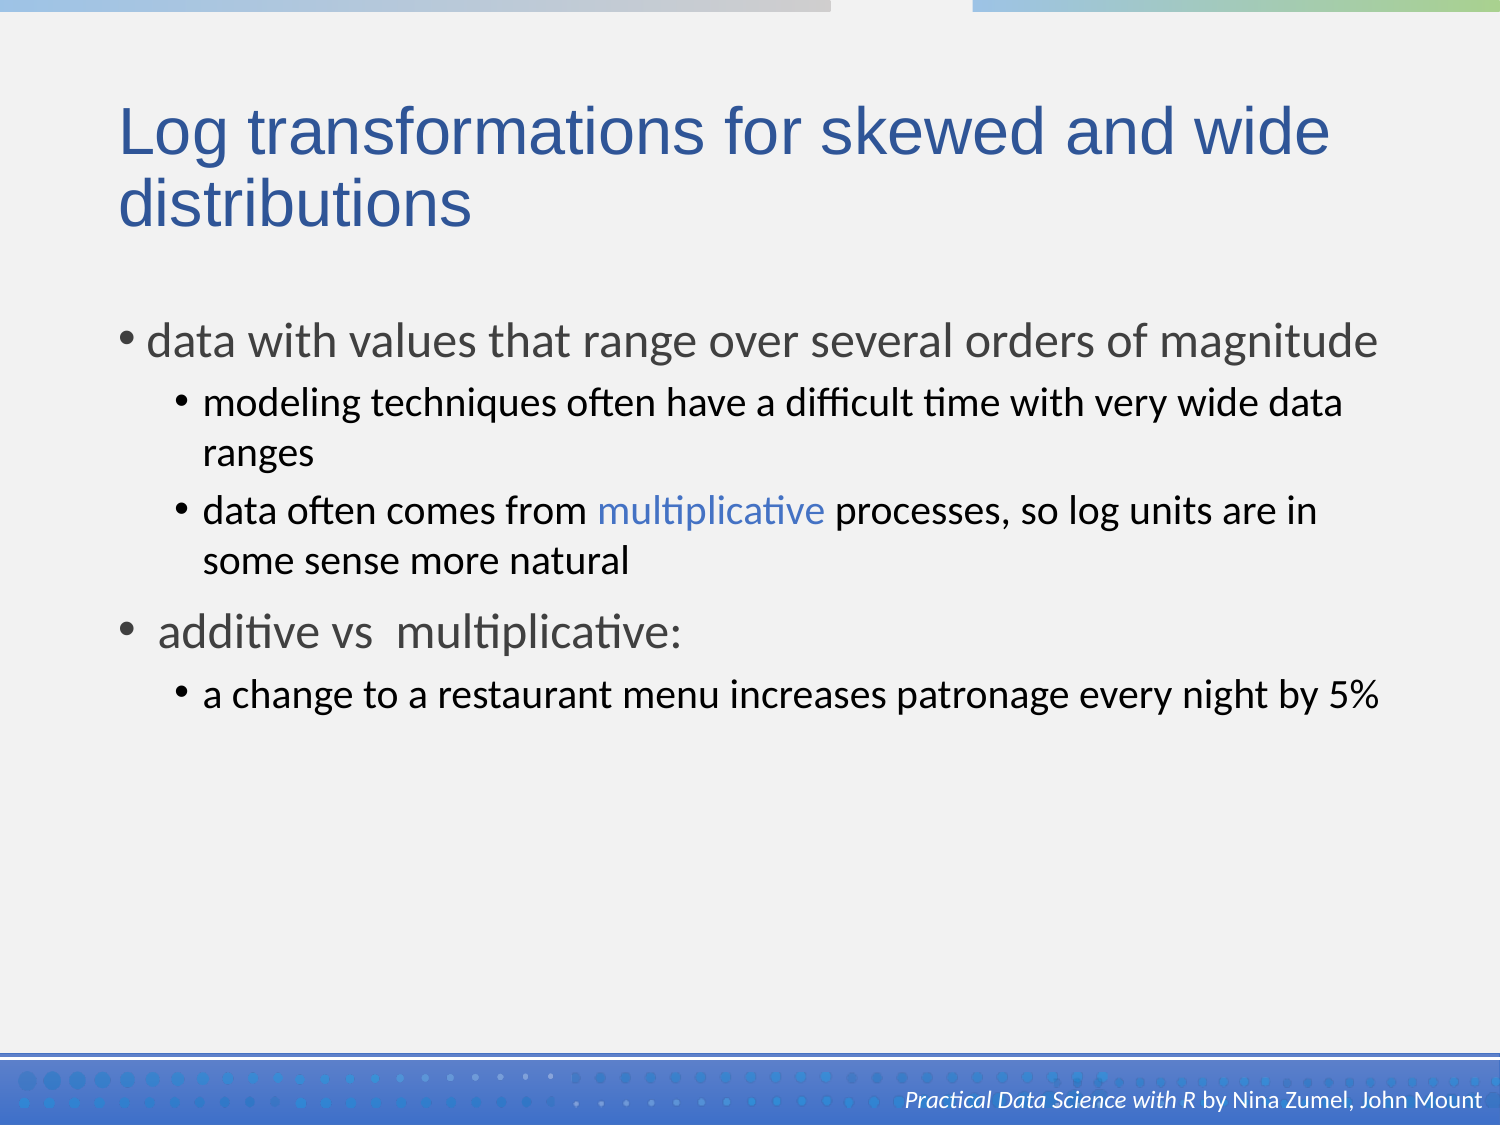

# Log transformations for skewed and wide distributions
data with values that range over several orders of magnitude
modeling techniques often have a difficult time with very wide data ranges
data often comes from multiplicative processes, so log units are in some sense more natural
 additive vs  multiplicative:
a change to a restaurant menu increases patronage every night by 5%
Practical Data Science with R by Nina Zumel, John Mount​